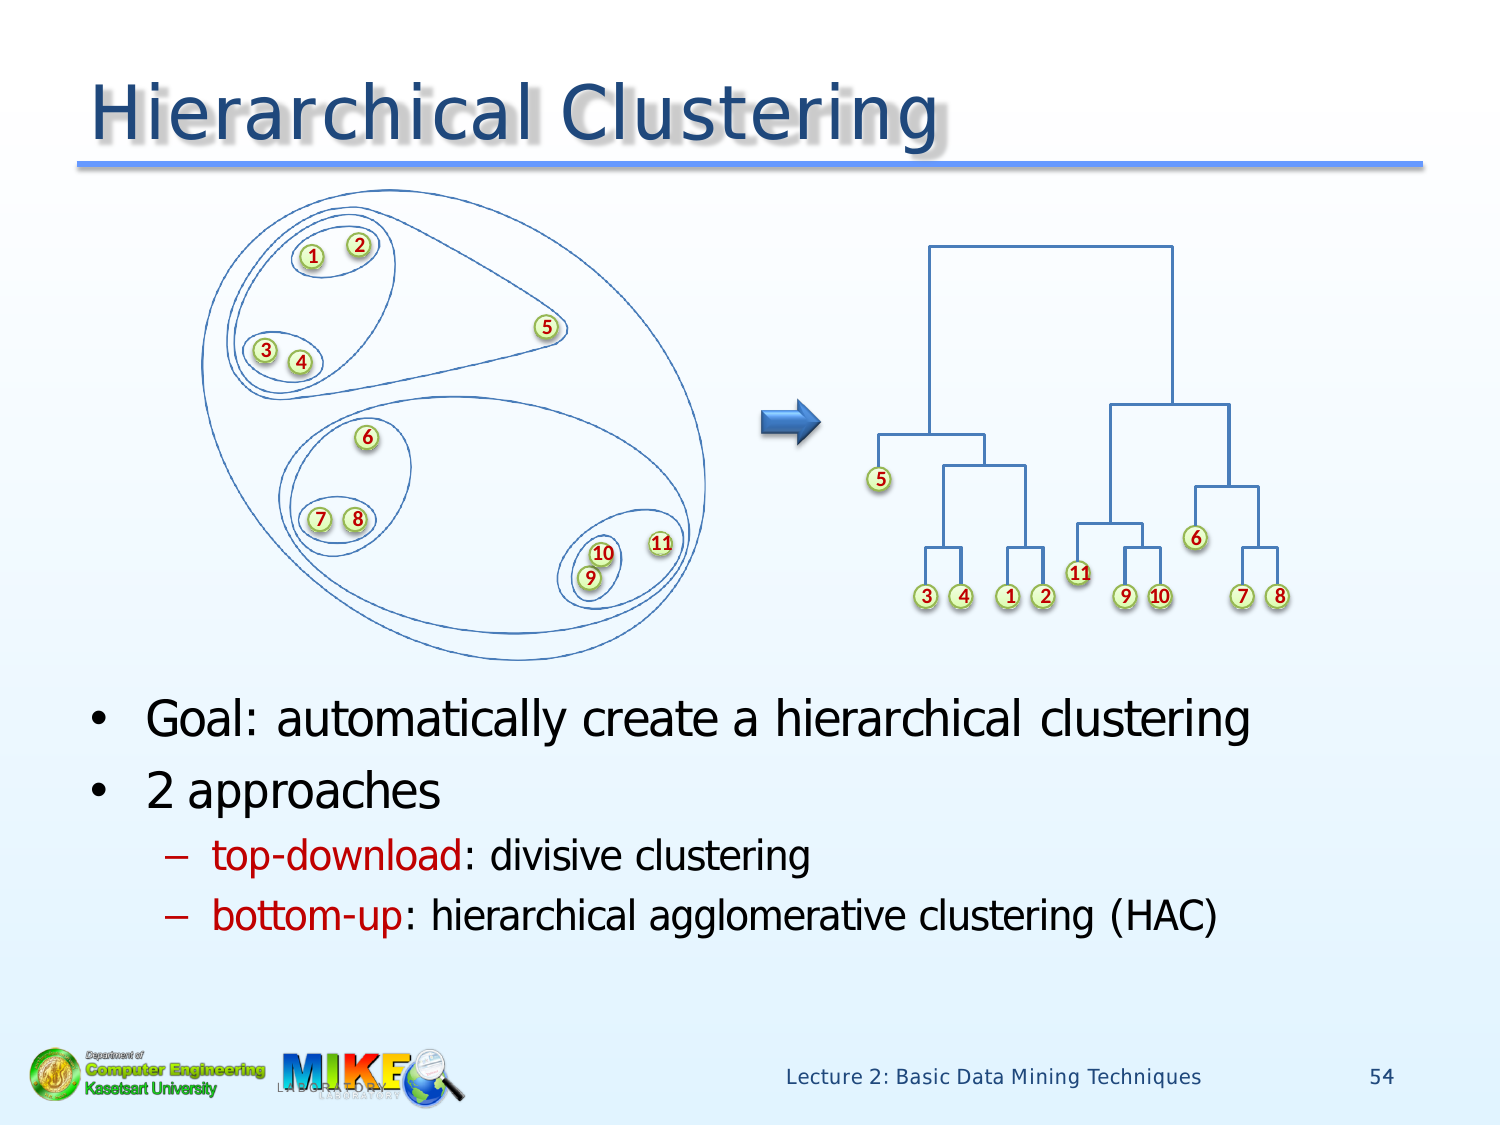

# Hierarchical Clustering

2

1

5

3

4

6
5

7	8

6

11

10
9

11

3	4	1	2
9   10
7	8

Goal: automatically create a hierarchical clustering
2 approaches
top-download: divisive clustering
bottom-up: hierarchical agglomerative clustering (HAC)
Lecture 2: Basic Data Mining Techniques
54